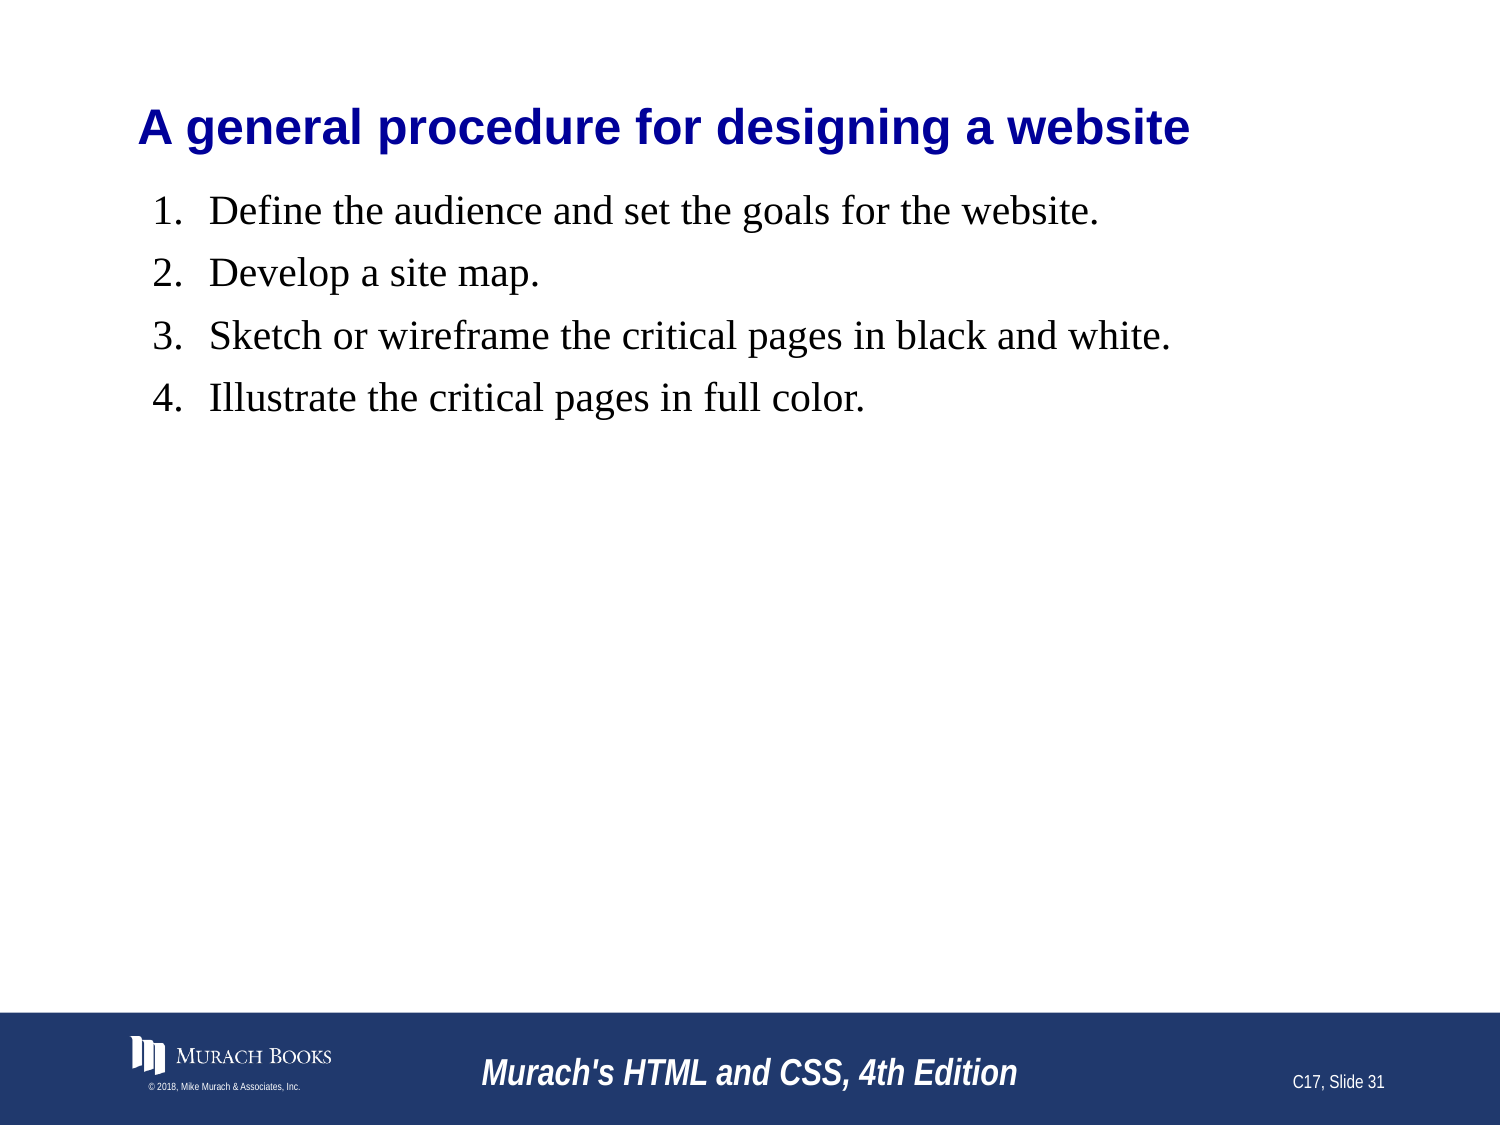

# A general procedure for designing a website
Define the audience and set the goals for the website.
Develop a site map.
Sketch or wireframe the critical pages in black and white.
Illustrate the critical pages in full color.

© 2018, Mike Murach & Associates, Inc.
Murach's HTML and CSS, 4th Edition

C17, Slide 31